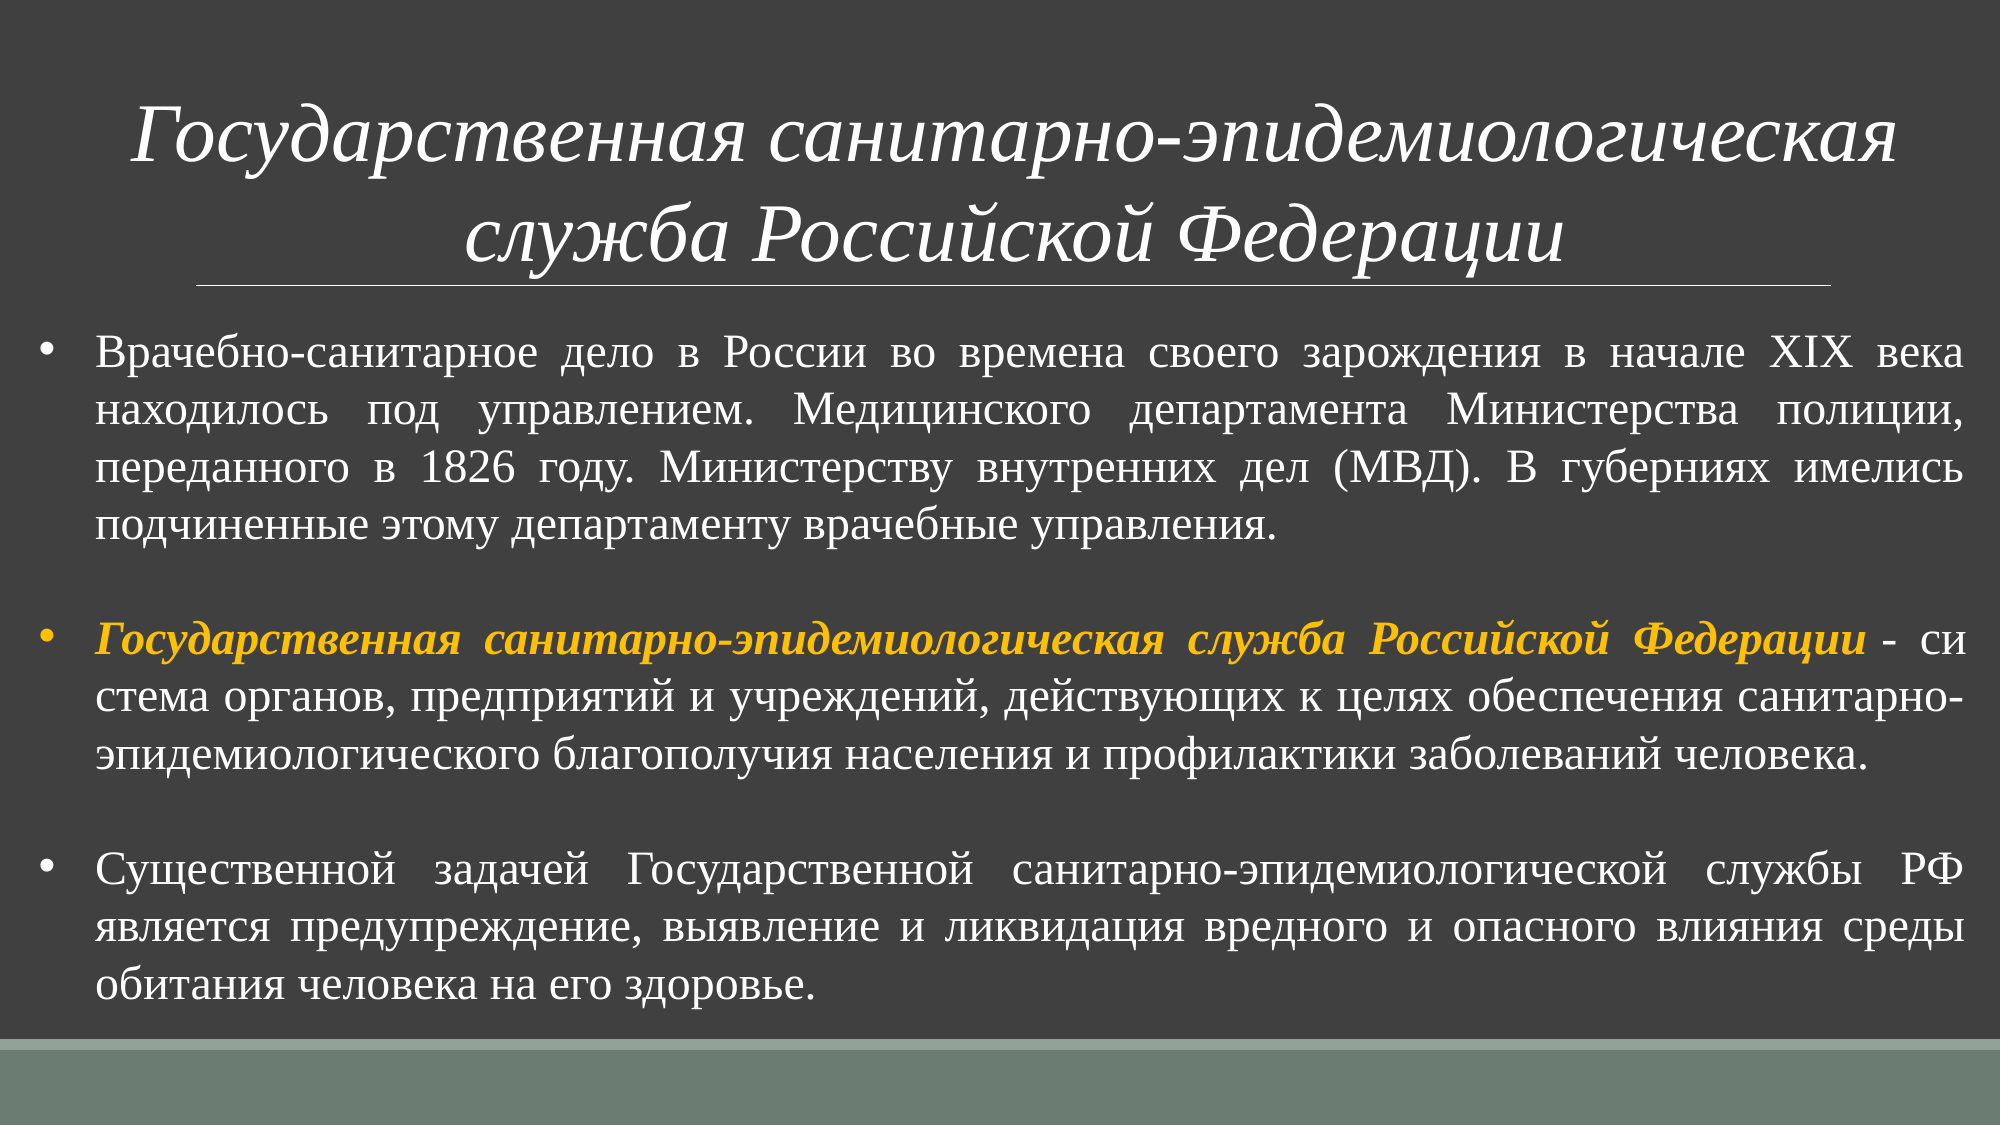

Государственная санитарно-эпидемиологическая служба Российской Федерации
Врачебно-санитарное дело в России во времена своего зарождения в начале XIX века находилось под управлением. Медицинского департамента Министерства полиции, переданного в 1826 году. Министерству внутренних дел (МВД). В губерниях имелись подчиненные этому департаменту врачебные управления.

Государственная санитарно-эпидемиологическая служба Российской Федерации - си­стема органов, предприятий и учреждений, действующих к целях обеспечения санитарно-эпидемиологического бла­гополучия населения и профилактики заболеваний челове­ка.

Существенной задачей Государственной санитарно-эпидемиологической службы РФ является предупреждение, выяв­ление и ликвидация вредного и опасного влияния среды оби­тания человека на его здоровье.